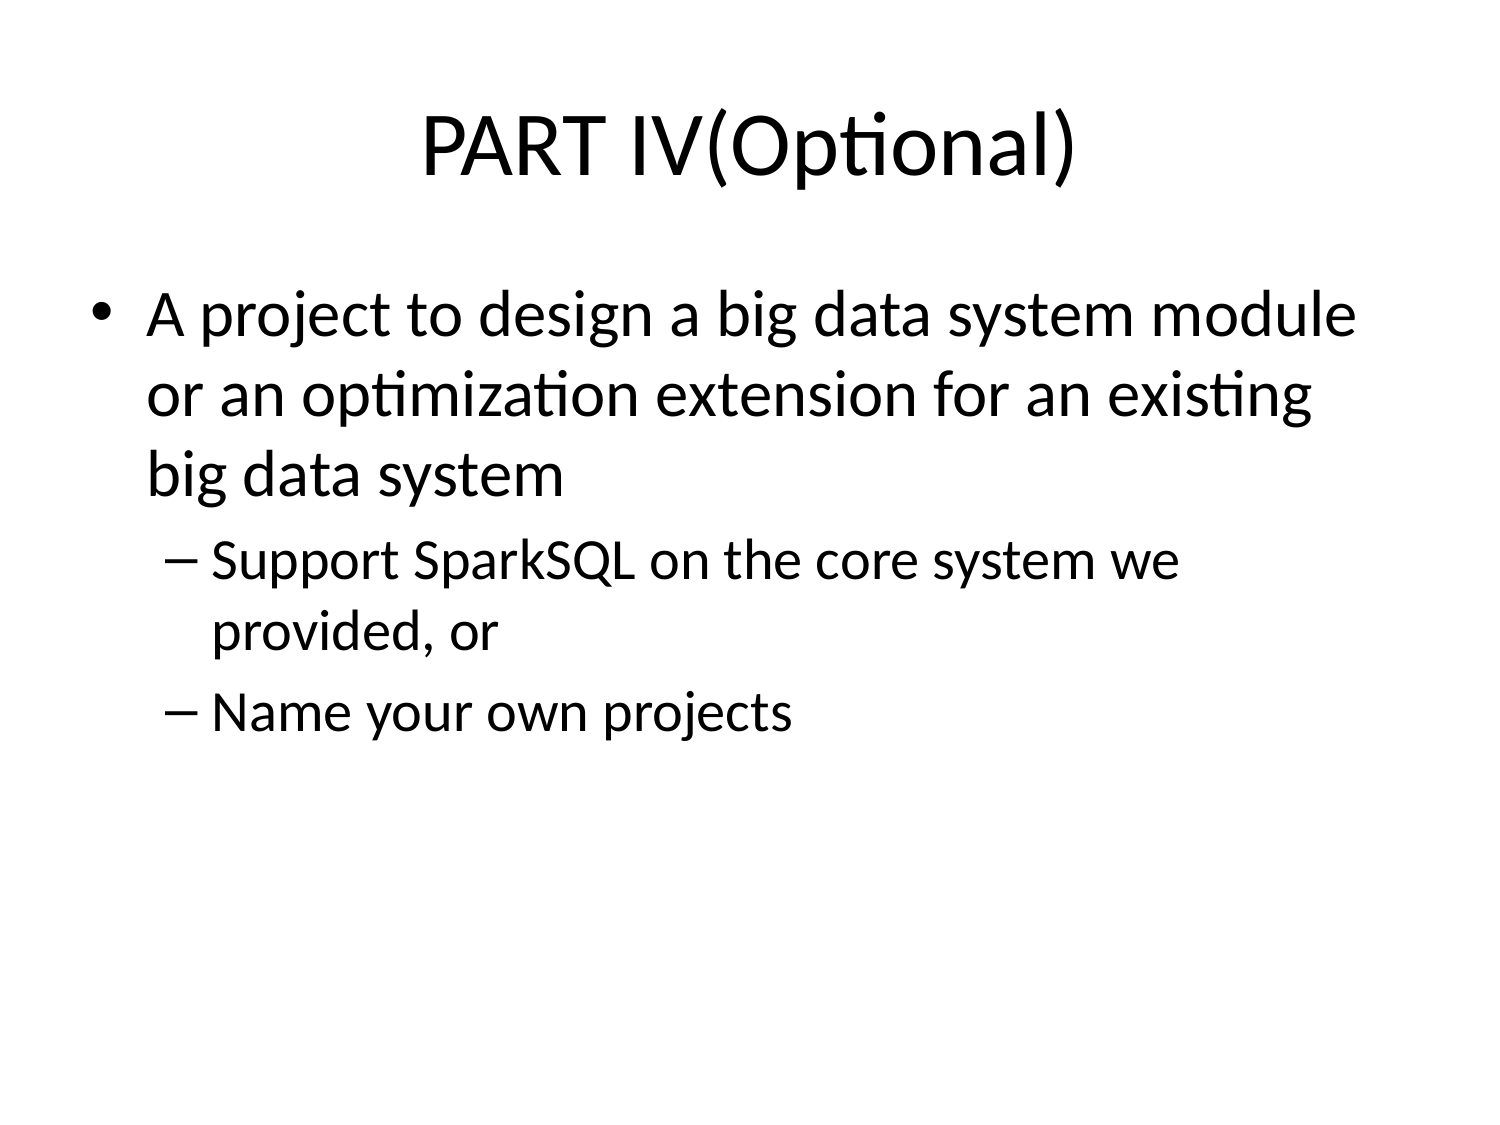

# PART IV(Optional)
A project to design a big data system module or an optimization extension for an existing big data system
Support SparkSQL on the core system we provided, or
Name your own projects